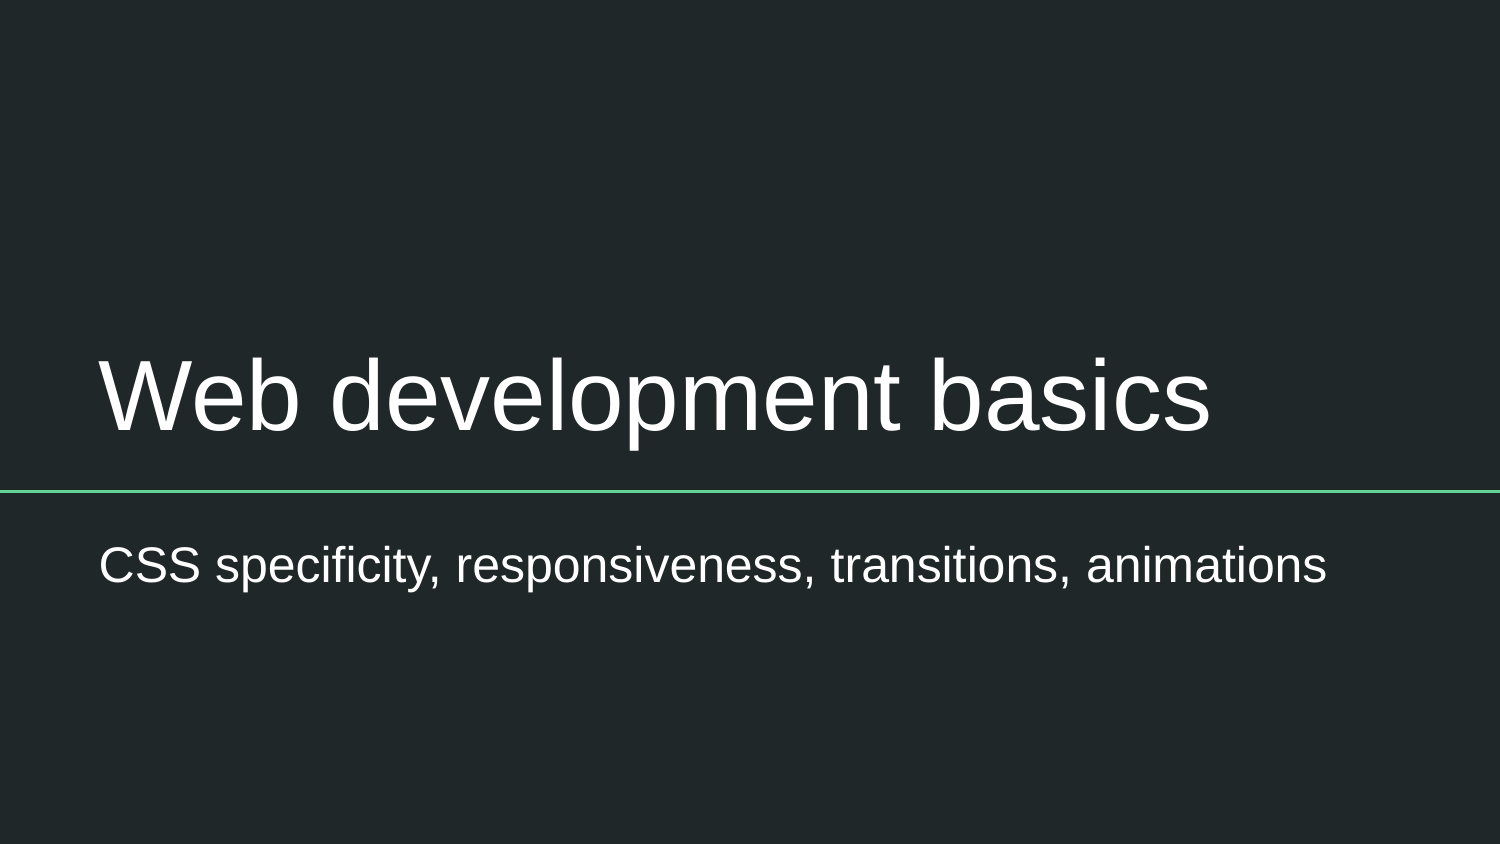

# Web development basics
CSS specificity, responsiveness, transitions, animations